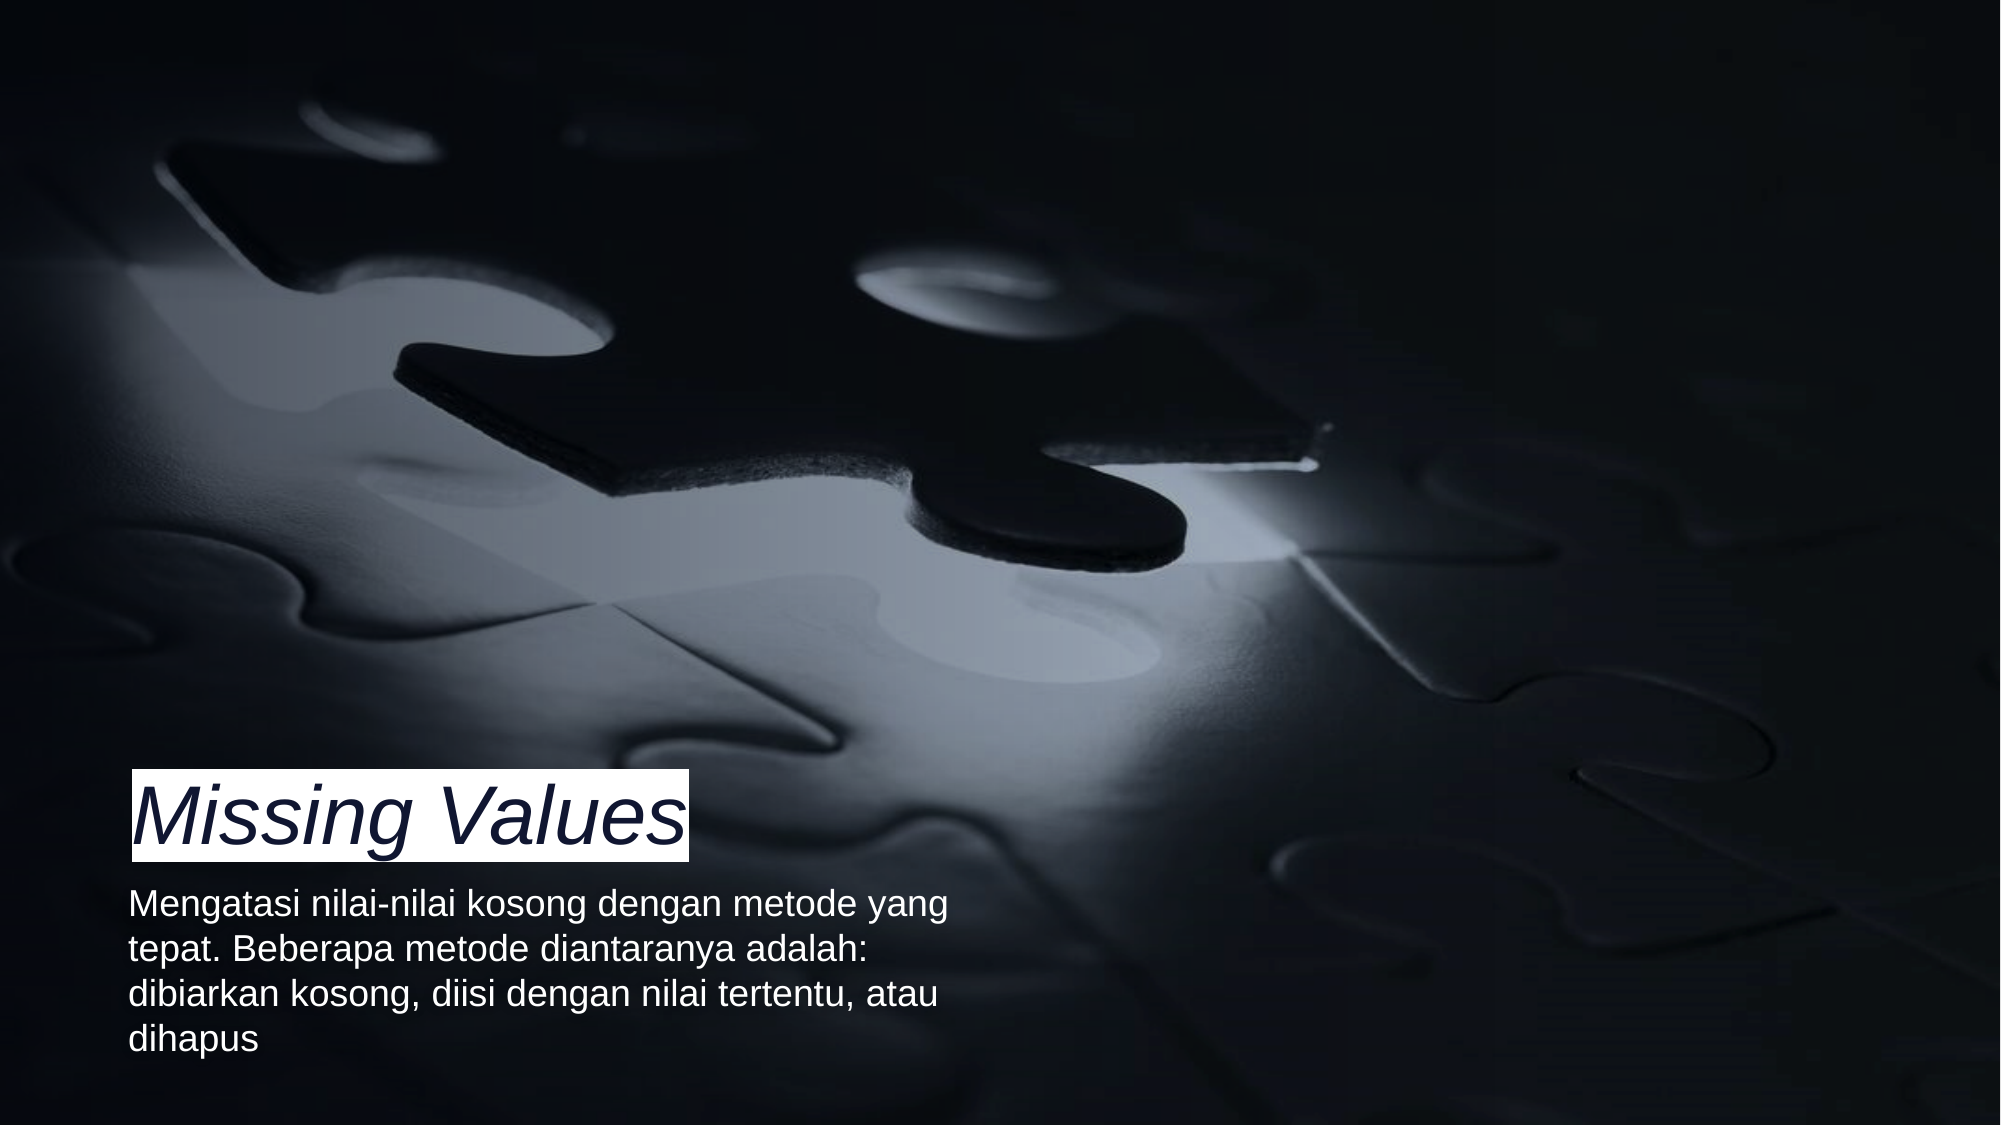

# Missing Values
Mengatasi nilai-nilai kosong dengan metode yang tepat. Beberapa metode diantaranya adalah: dibiarkan kosong, diisi dengan nilai tertentu, atau dihapus